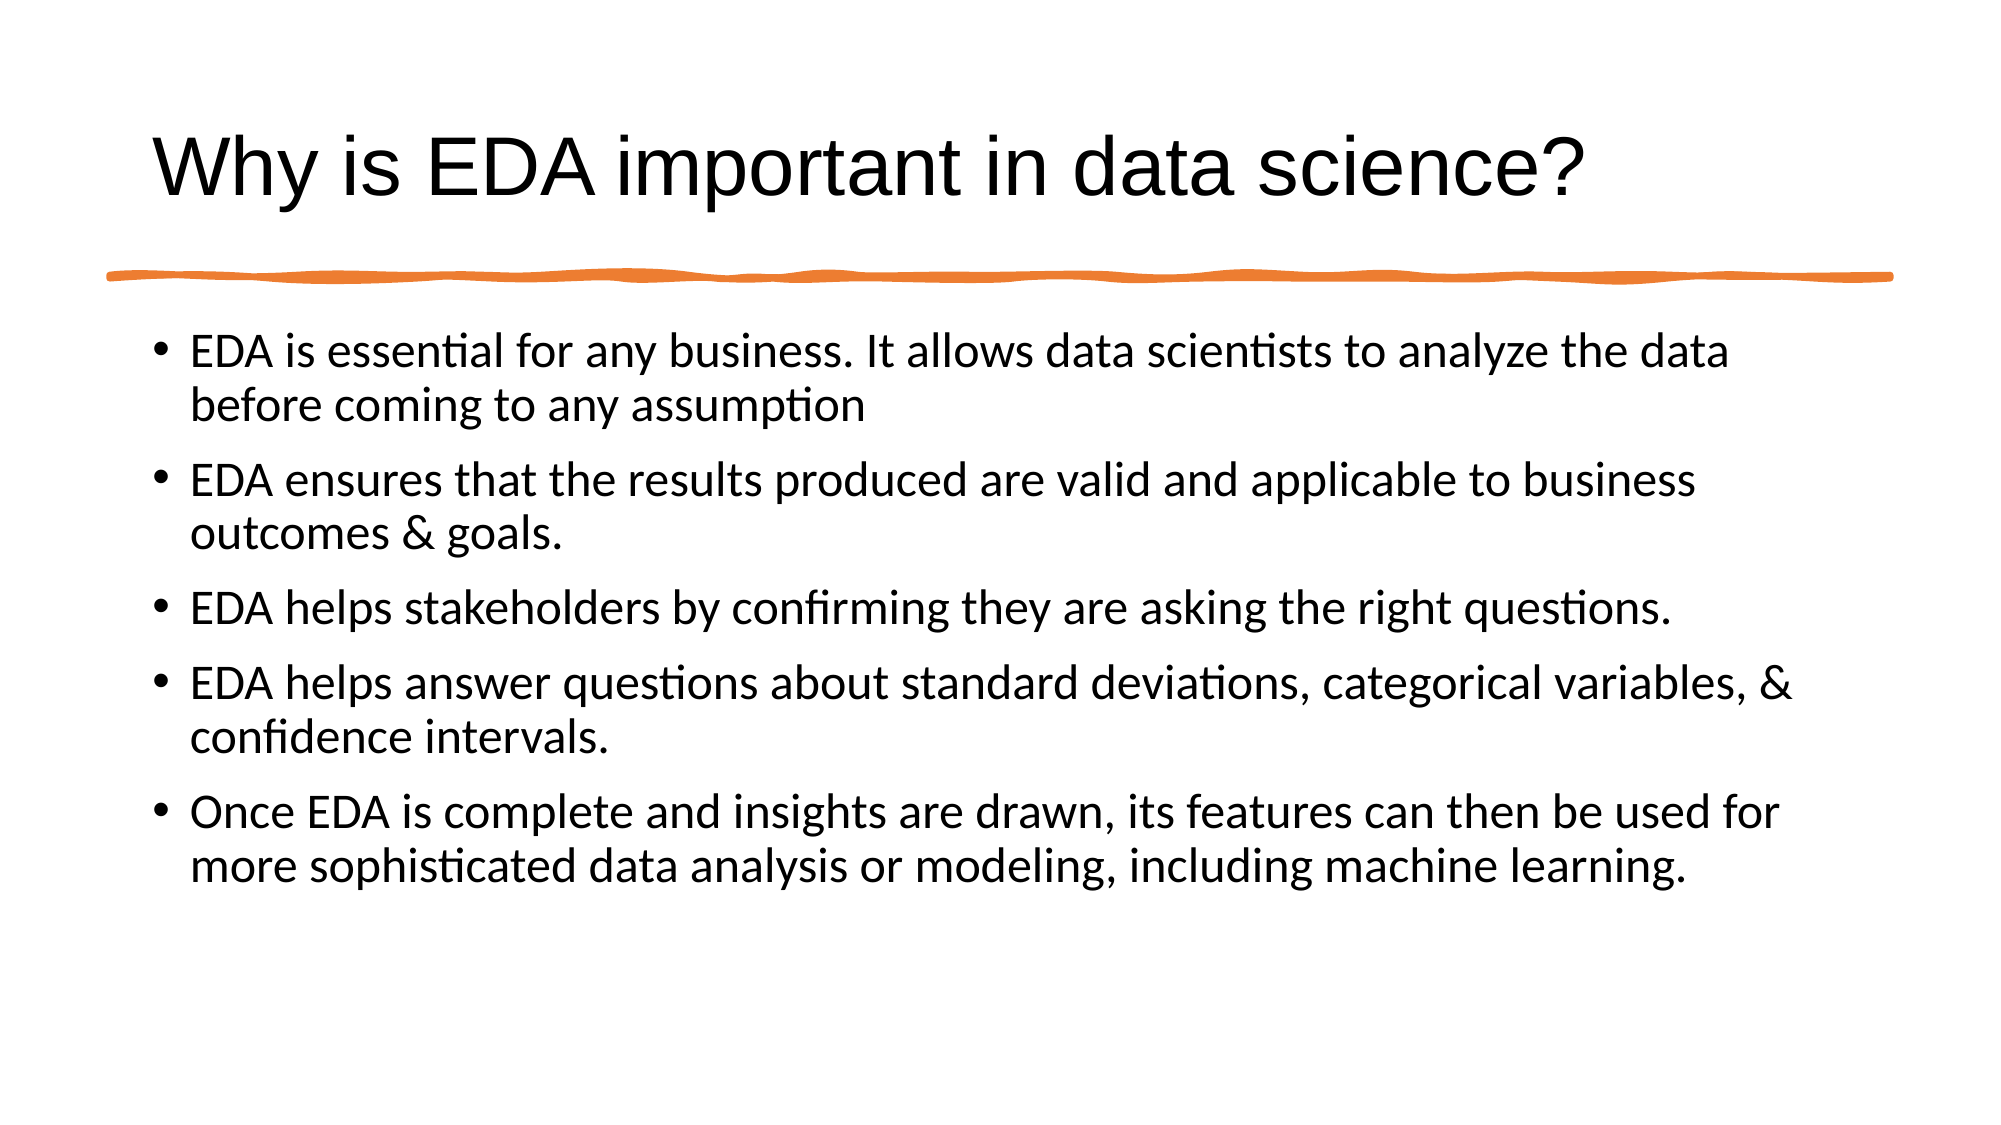

# Why is EDA important in data science?

EDA is essential for any business. It allows data scientists to analyze the data before coming to any assumption
EDA ensures that the results produced are valid and applicable to business outcomes & goals.
EDA helps stakeholders by confirming they are asking the right questions.
EDA helps answer questions about standard deviations, categorical variables, & confidence intervals.
Once EDA is complete and insights are drawn, its features can then be used for more sophisticated data analysis or modeling, including machine learning.